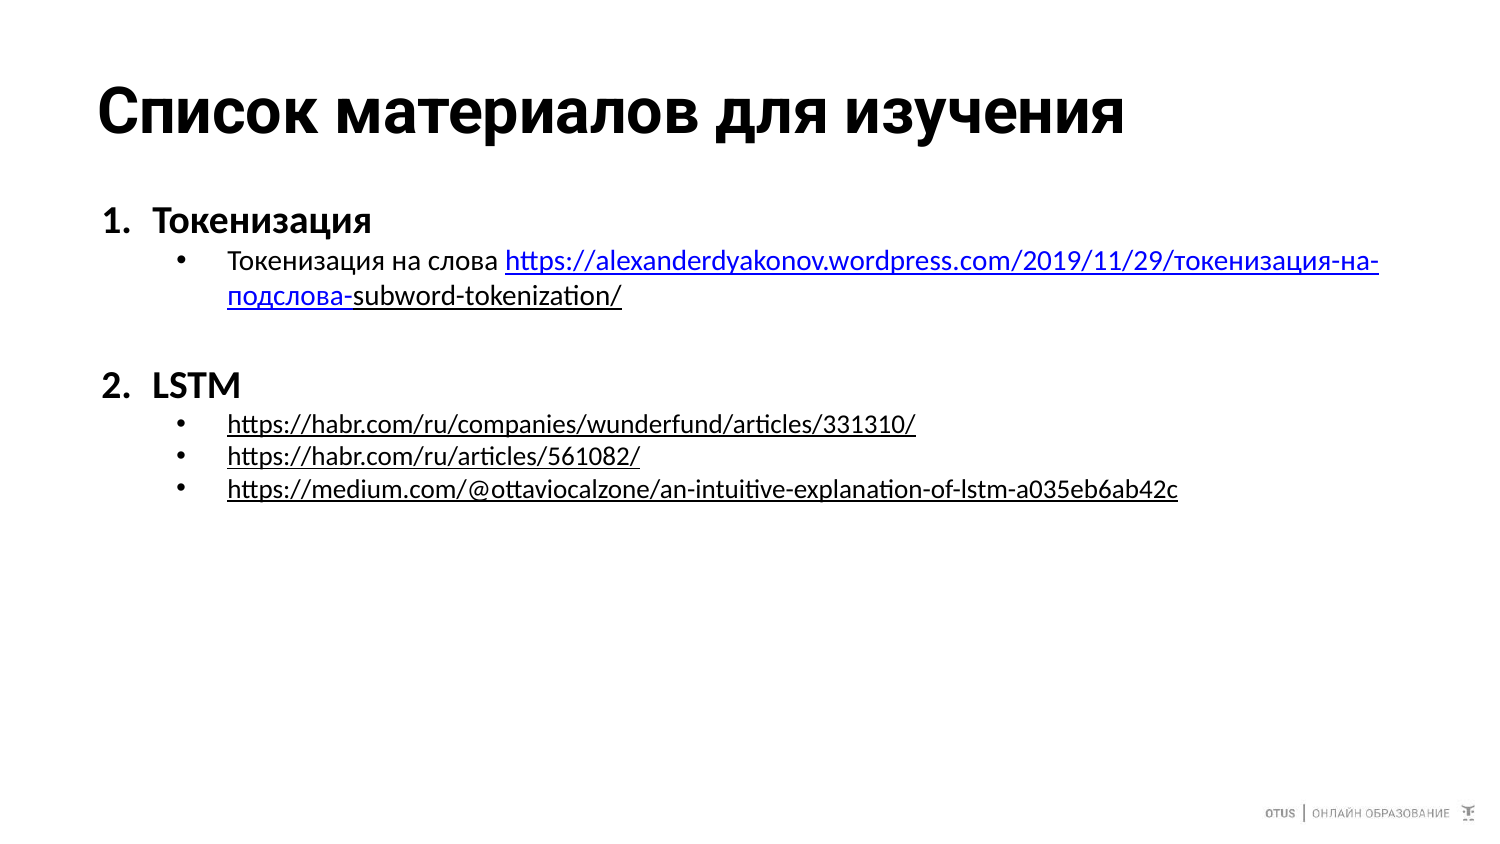

# Список материалов для изучения

Токенизация
Токенизация на слова https://alexanderdyakonov.wordpress.com/2019/11/29/токенизация-на-подслова-subword-tokenization/

LSTM
https://habr.com/ru/companies/wunderfund/articles/331310/
https://habr.com/ru/articles/561082/
https://medium.com/@ottaviocalzone/an-intuitive-explanation-of-lstm-a035eb6ab42c